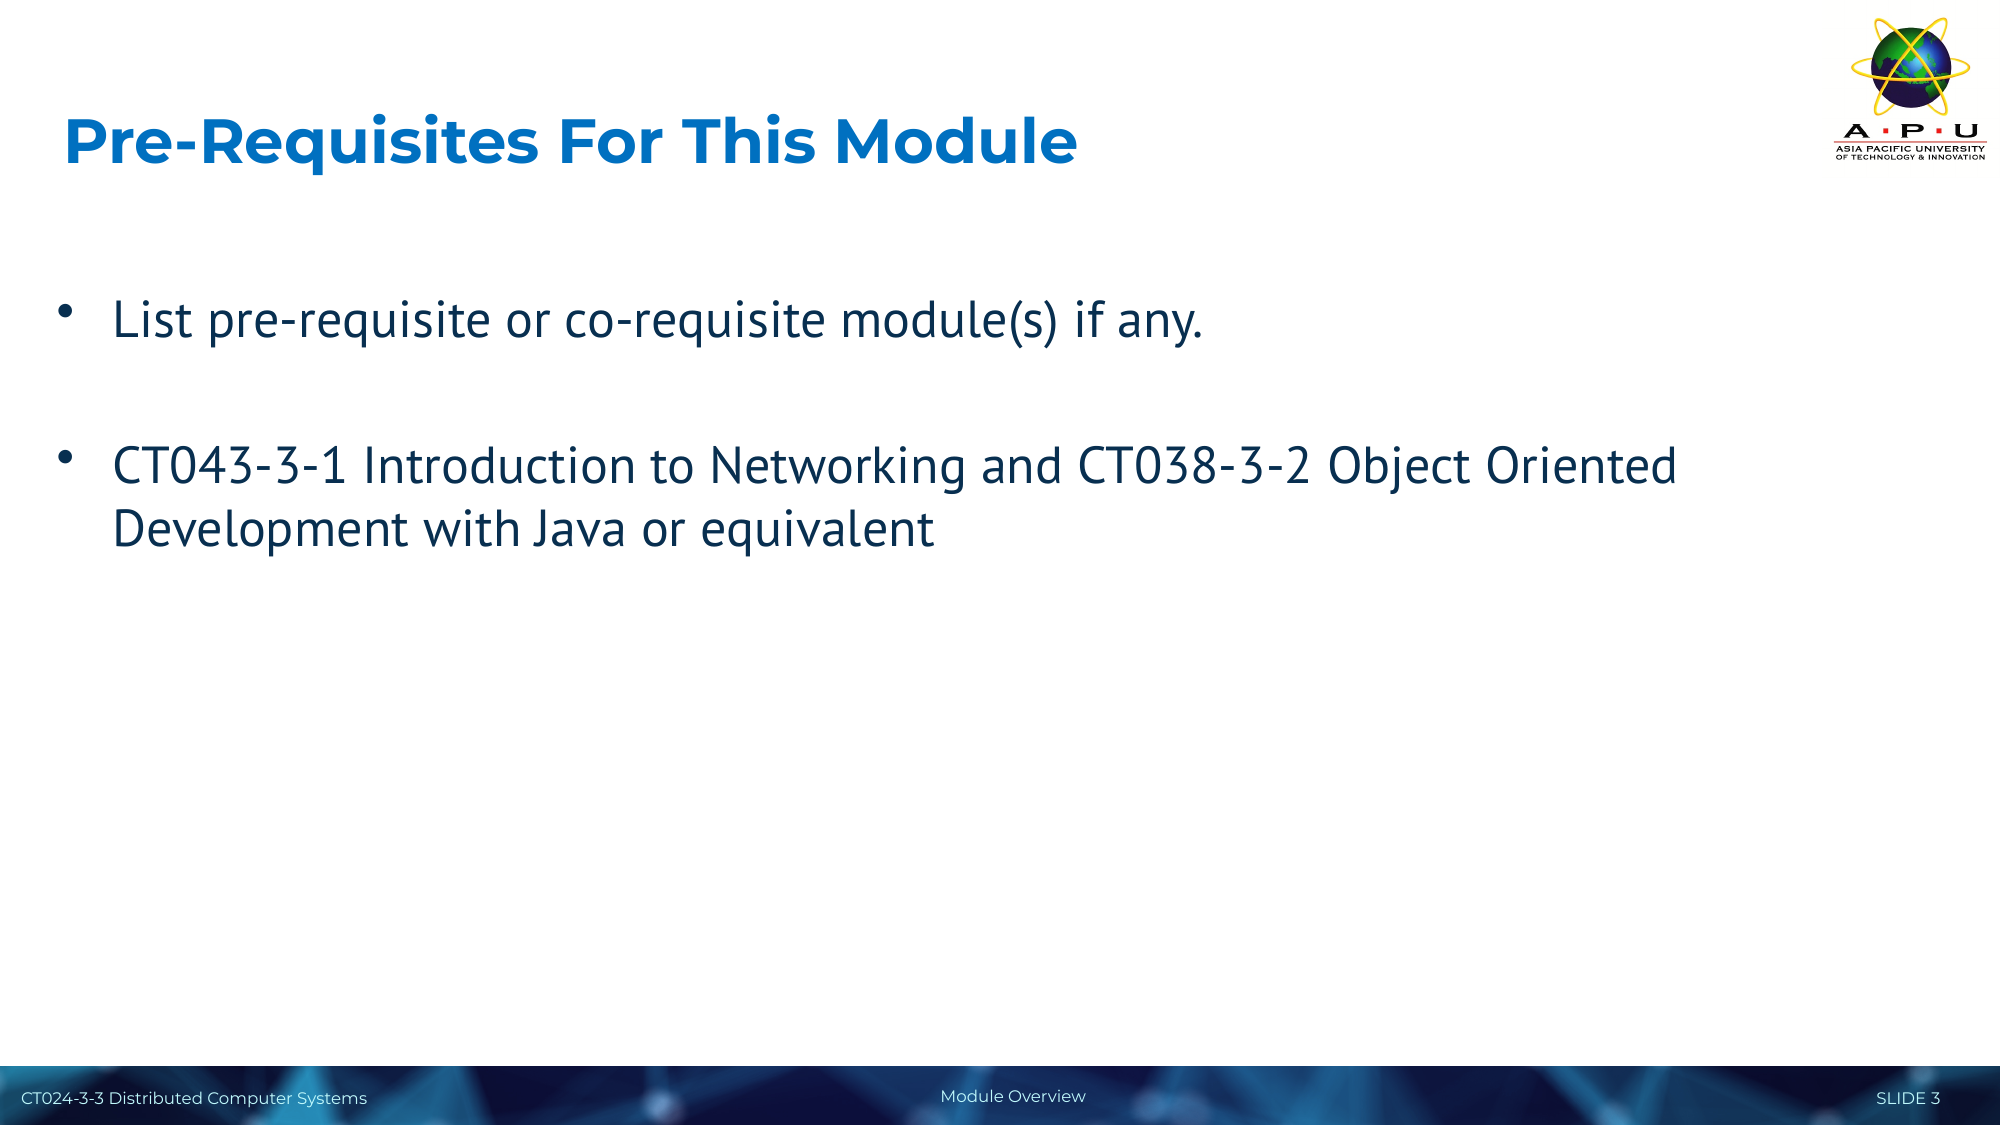

# Pre-Requisites For This Module
List pre-requisite or co-requisite module(s) if any.

CT043-3-1 Introduction to Networking and CT038-3-2 Object Oriented Development with Java or equivalent